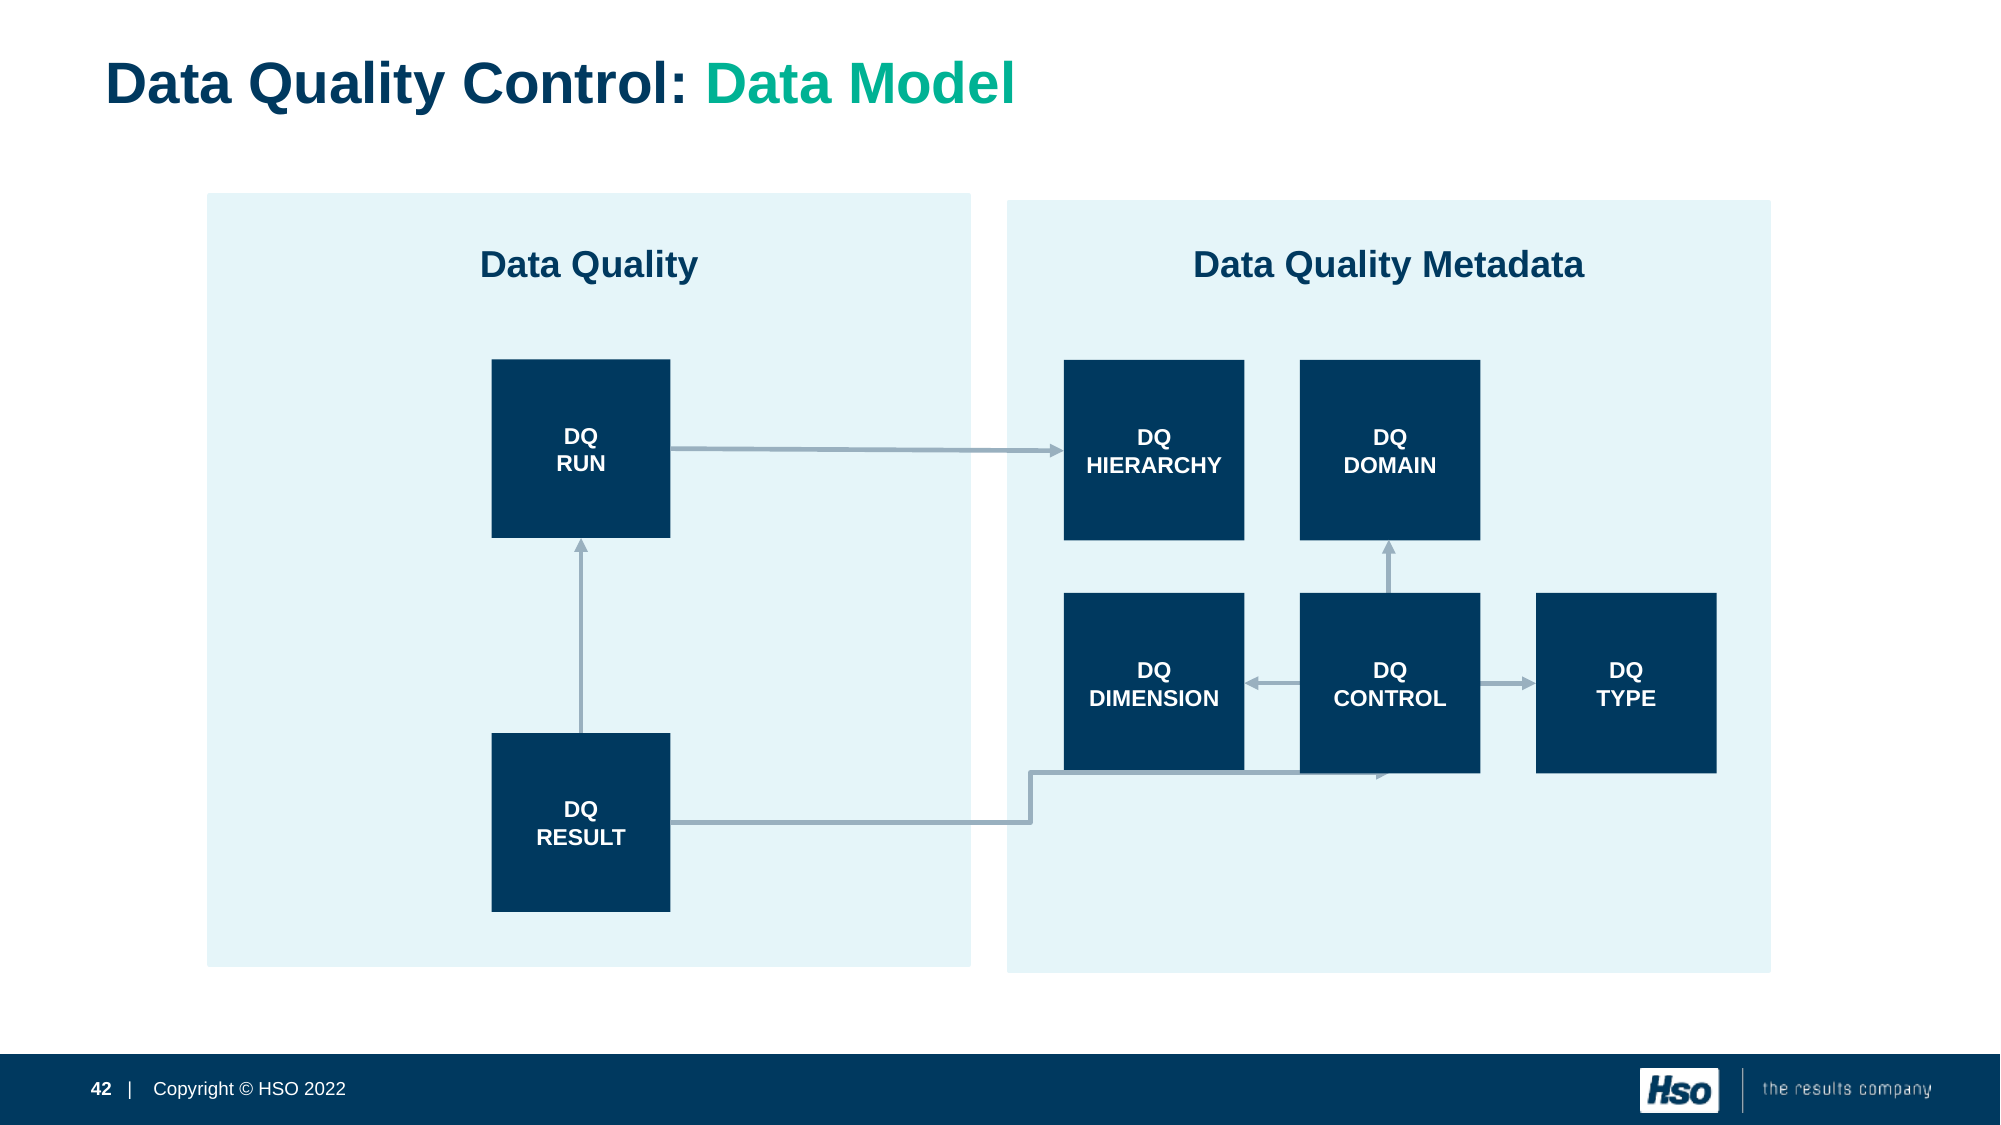

# Data Quality Control: Data Model

Data Quality
Data Quality Metadata
DQ
RUN
DQ
HIERARCHY
DQ
DOMAIN
DQ
DIMENSION
DQ
CONTROL
DQ
TYPE
DQ
RESULT